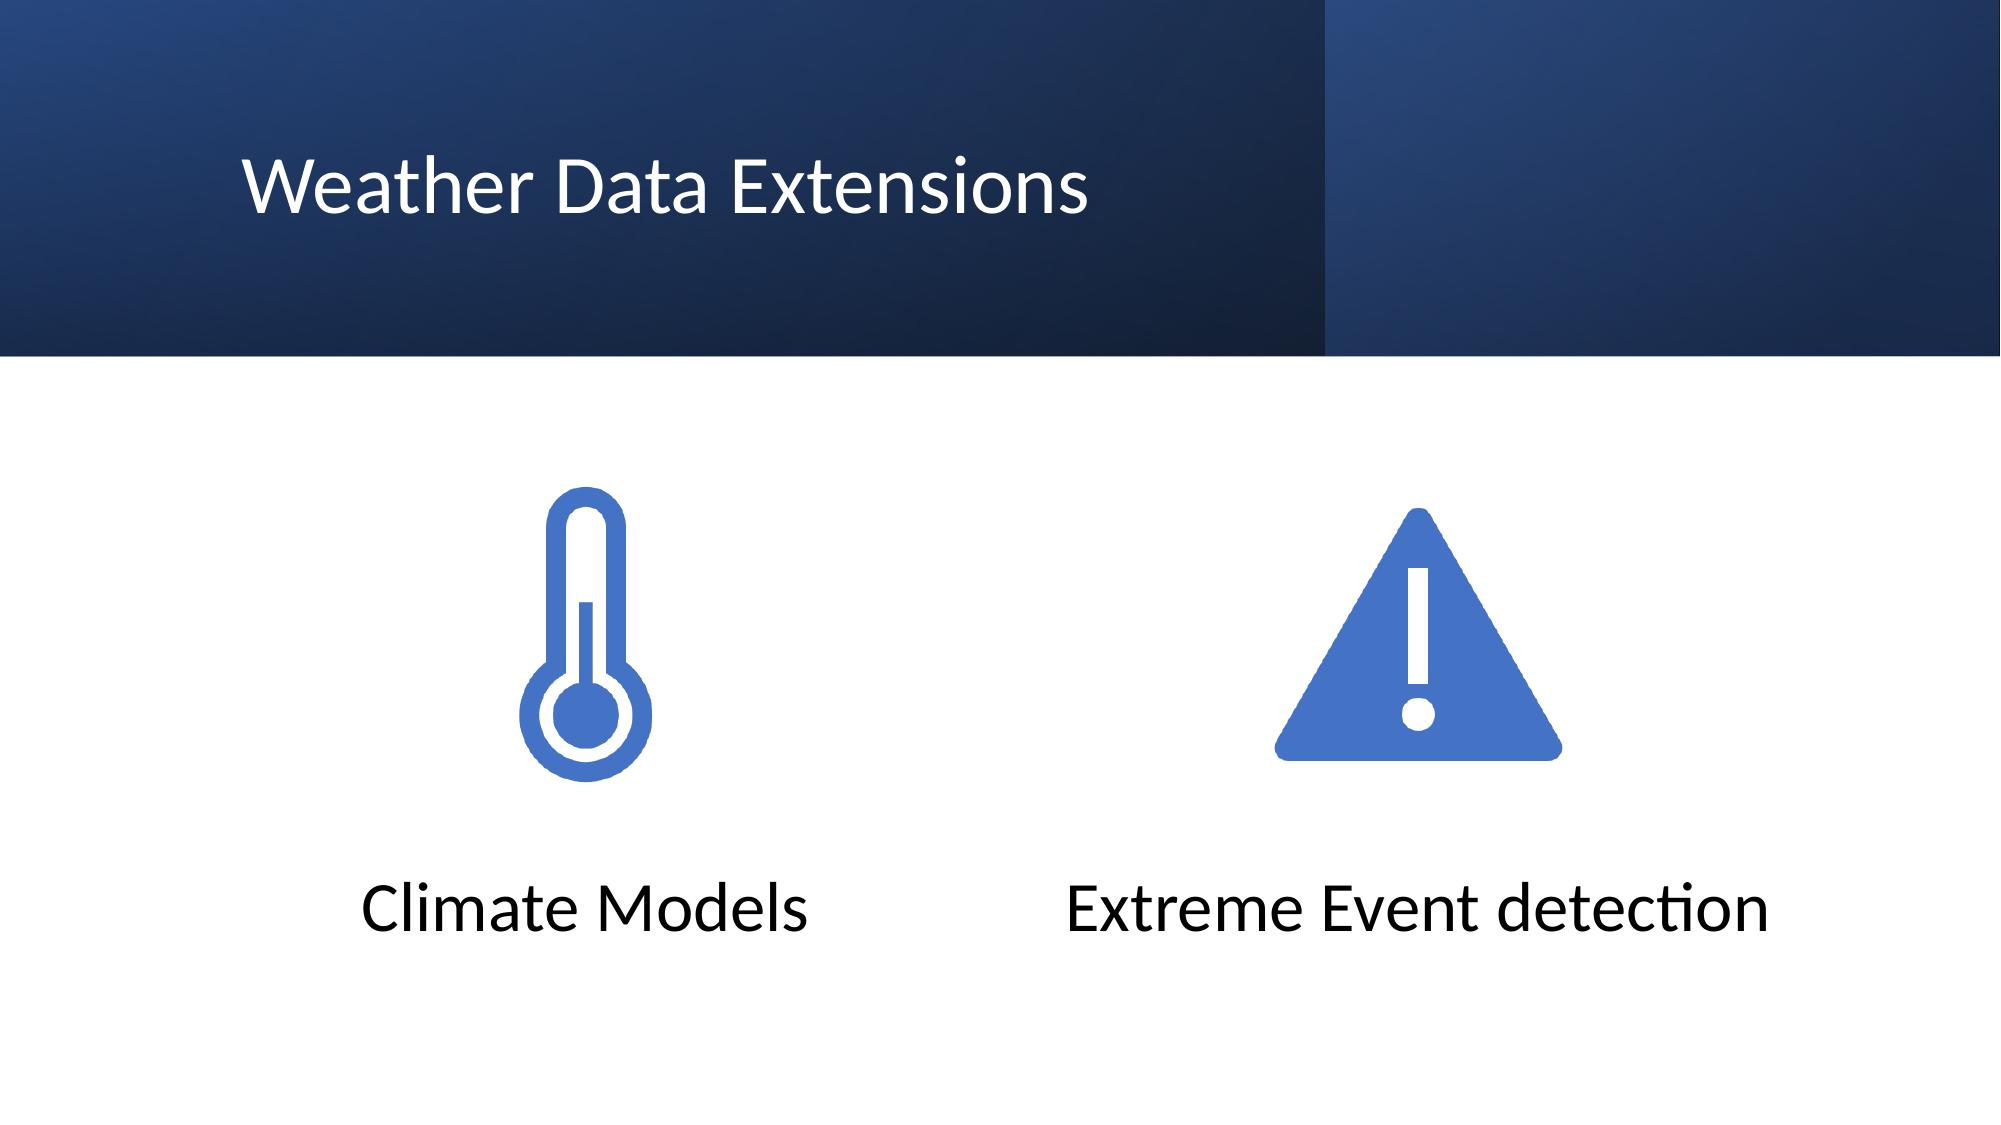

# Weather Data Extensions
Climate Models
Extreme Event detection